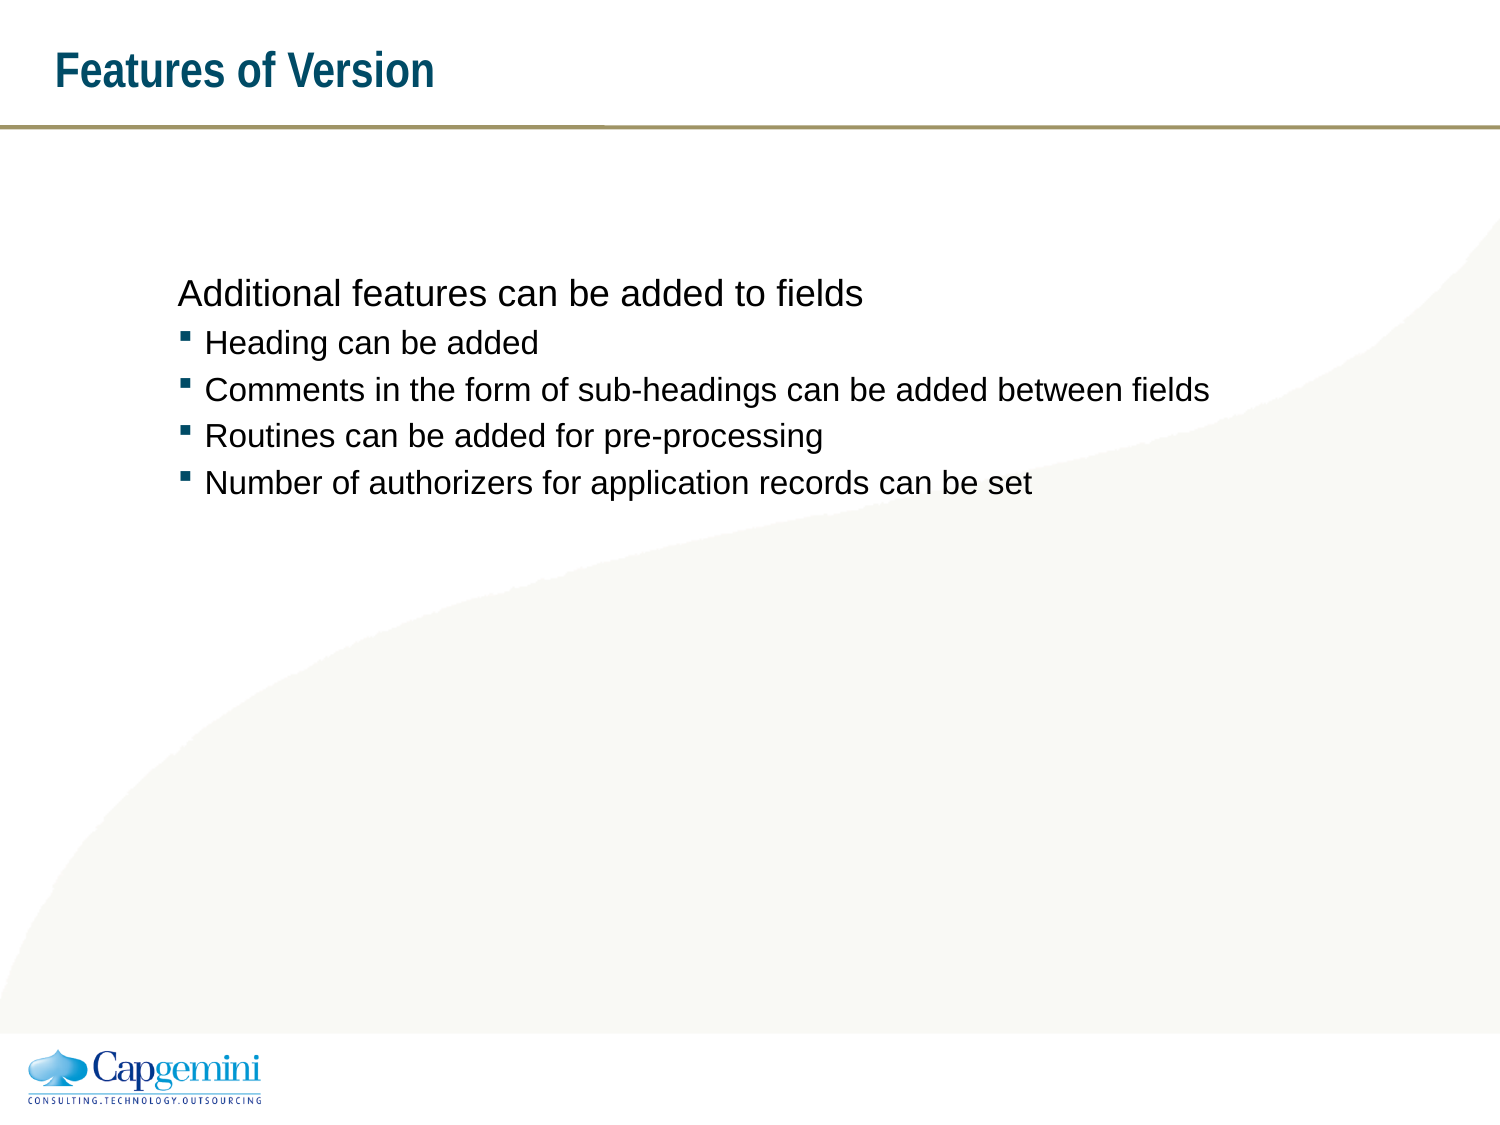

# Features of Version
Additional features can be added to fields
Heading can be added
Comments in the form of sub-headings can be added between fields
Routines can be added for pre-processing
Number of authorizers for application records can be set